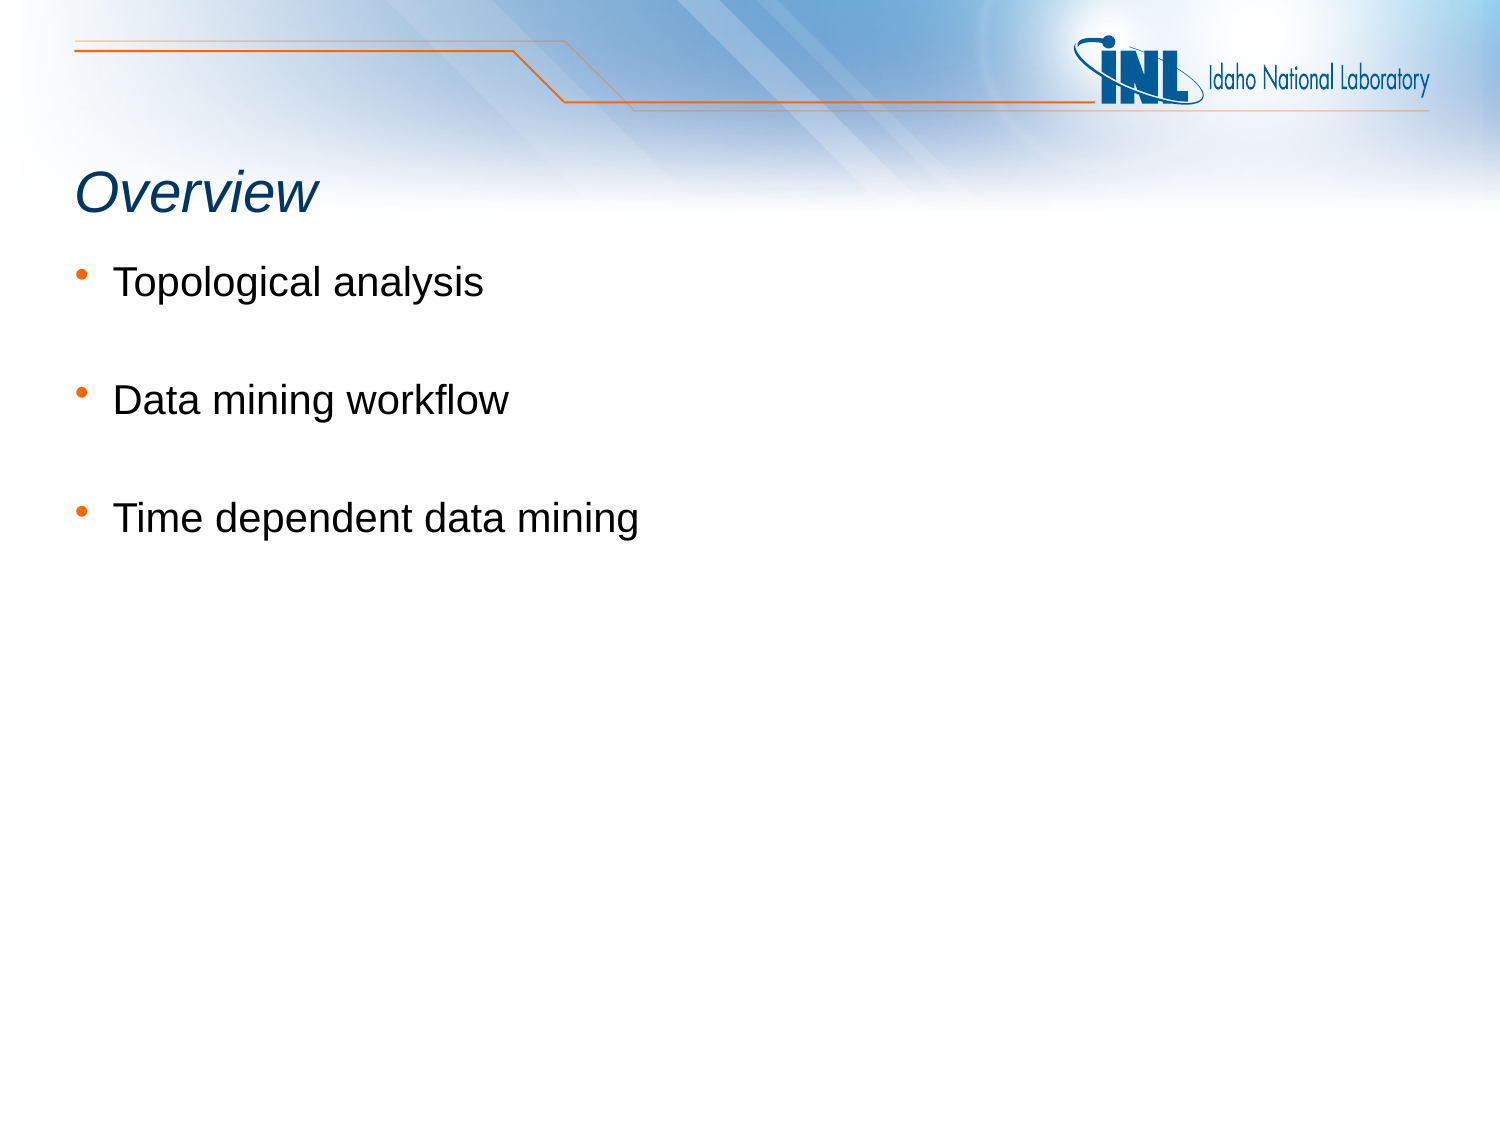

# Overview
Topological analysis

Data mining workflow

Time dependent data mining